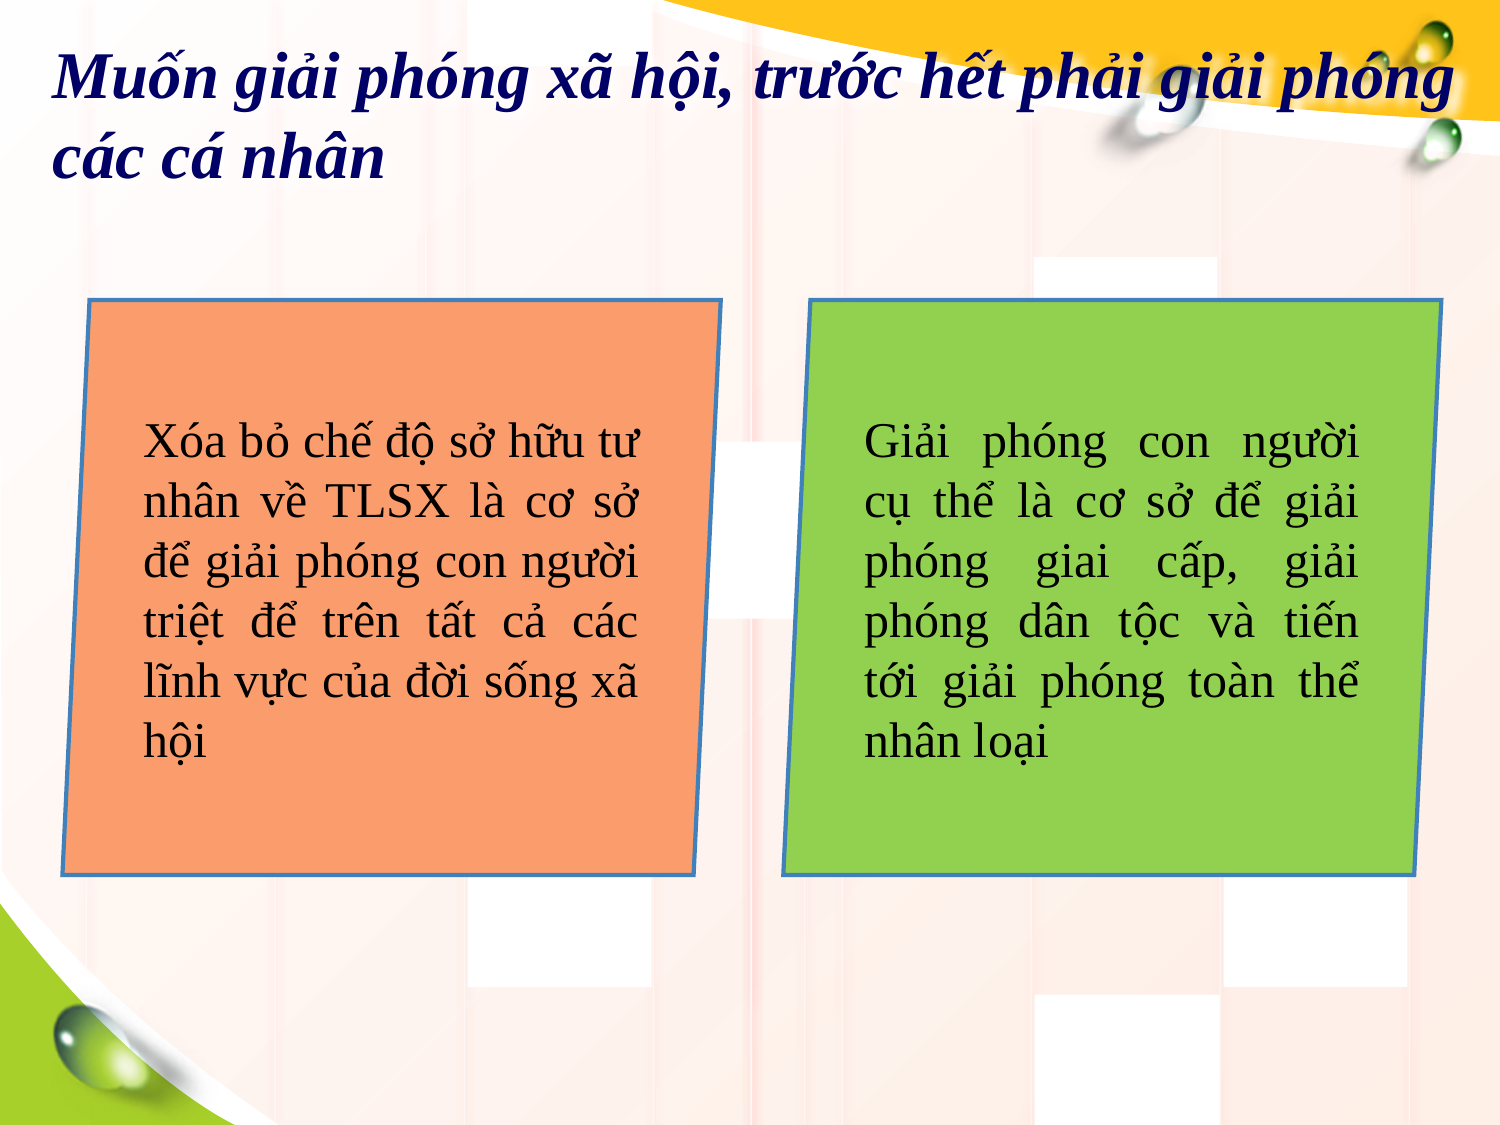

# Muốn giải phóng xã hội, trước hết phải giải phóng các cá nhân
Xóa bỏ chế độ sở hữu tư nhân về TLSX là cơ sở để giải phóng con người triệt để trên tất cả các lĩnh vực của đời sống xã hội
Giải phóng con người cụ thể là cơ sở để giải phóng giai cấp, giải phóng dân tộc và tiến tới giải phóng toàn thể nhân loại